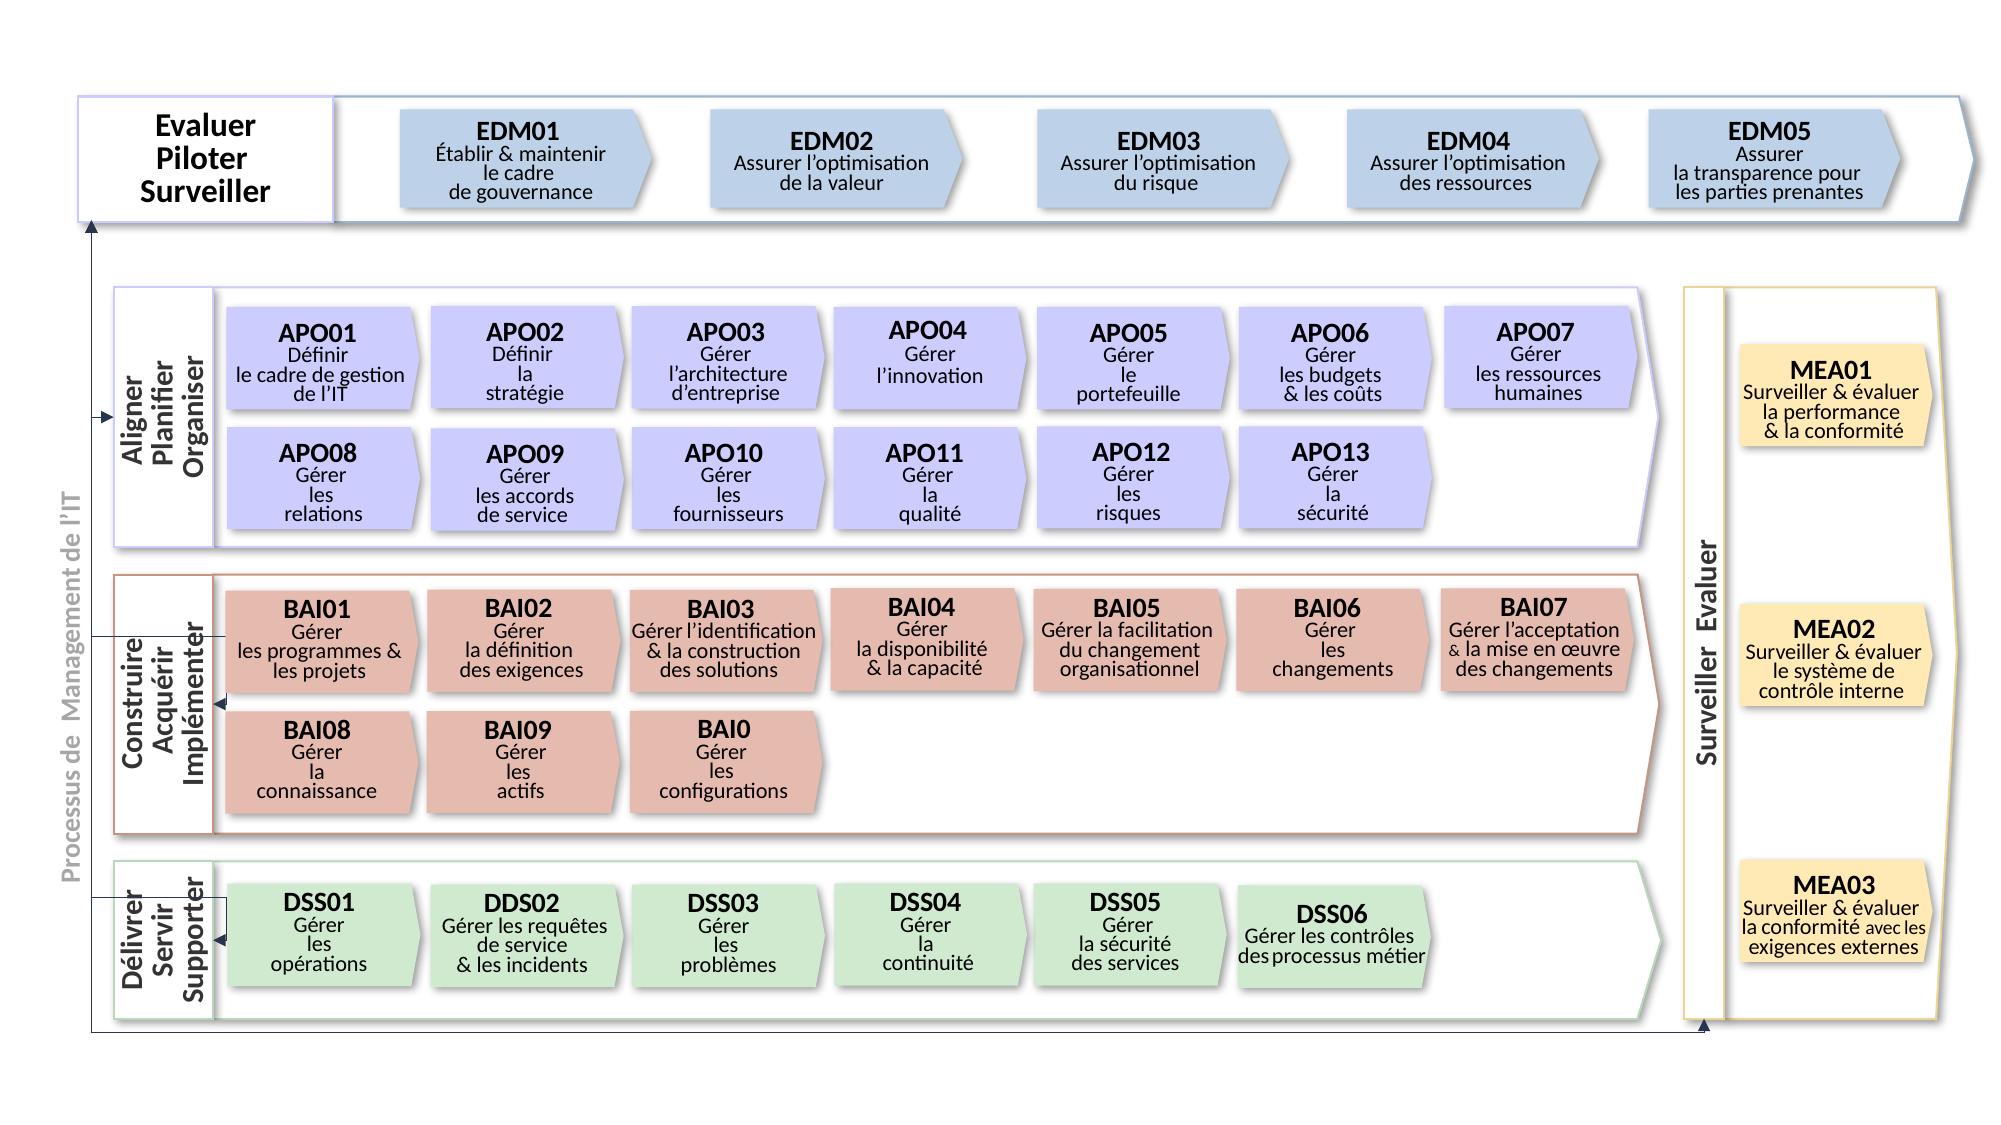

Evaluer
Piloter
Surveiller

EDM01
Établir & maintenir
le cadre
de gouvernance
EDM02
 Assurer l’optimisation
de la valeur
EDM03
 Assurer l’optimisation
du risque
EDM04
 Assurer l’optimisation
des ressources
EDM05
 Assurer
la transparence pour
les parties prenantes

Surveiller  Evaluer
Aligner
 Planifier
Organiser

APO02
Définir
la
 stratégie
APO07
Gérer
les ressources humaines
APO03
Gérer
 l’architecture d’entreprise
APO01
Définir
le cadre de gestion de l’IT
APO04
 Gérer
 l’innovation

APO05
Gérer
le
portefeuille
APO06
Gérer
les budgets
& les coûts
MEA01
Surveiller & évaluer
la performance
& la conformité
APO12
Gérer
les
risques
APO13
Gérer
 la
sécurité
APO08
Gérer
les
 relations
APO10
Gérer
 les
 fournisseurs
APO11
Gérer
 la
 qualité
APO09
Gérer
 les accords
de service
Construire
 Acquérir
Implémenter

BAI04
Gérer
la disponibilité
& la capacité
BAI07
Gérer l’acceptation
& la mise en œuvre
des changements
BAI05
Gérer la facilitation
du changement organisationnel
BAI06
Gérer
 les
 changements
BAI02
Gérer
la définition
des exigences
BAI03
 Gérer l’identification
& la construction des solutions
BAI01
Gérer
les programmes & les projets
MEA02
 Surveiller & évaluer
le système de contrôle interne
 Processus de  Management de l’IT
BAI0
Gérer
les
configurations
BAI09
Gérer
les
actifs
BAI08
Gérer
la
connaissance
MEA03
Surveiller & évaluer
la conformité avec les exigences externes
Délivrer
Servir
Supporter

DSS04
Gérer
la
continuité

DSS05
Gérer
la sécurité
des services

DSS01
Gérer
les
opérations

DDS02
Gérer les requêtes de service
& les incidents

DSS03
Gérer
les
 problèmes

DSS06
Gérer les contrôles
des processus métier